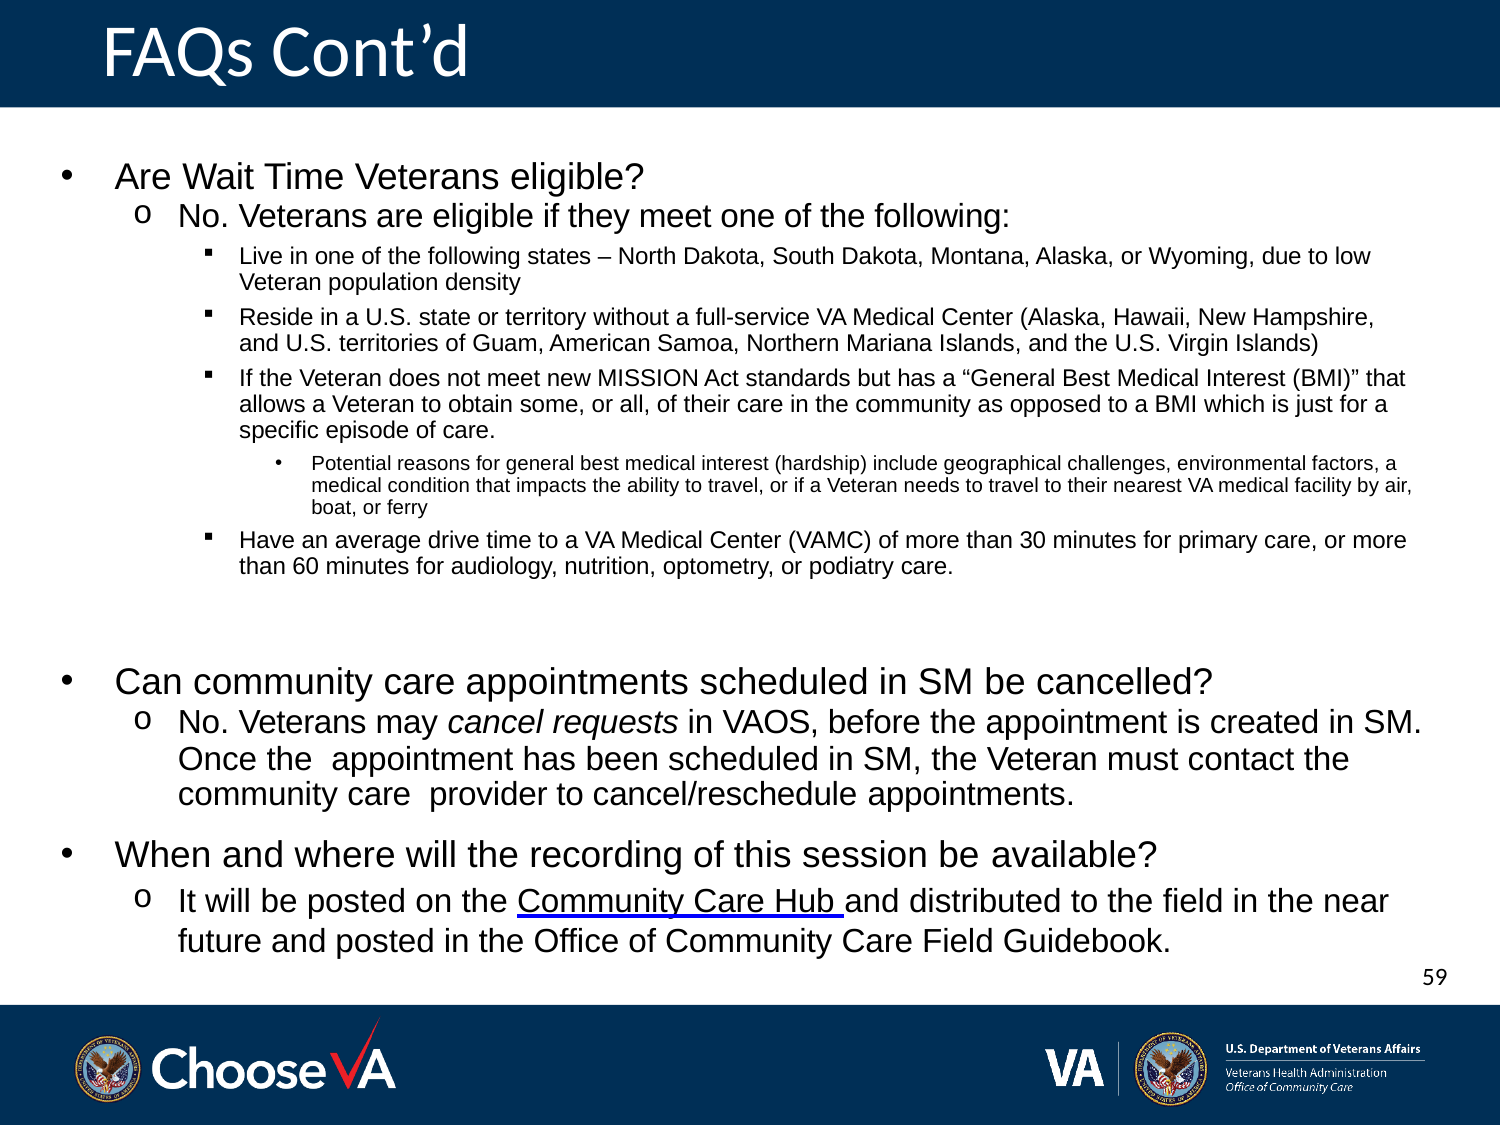

# FAQs Cont’d
Are Wait Time Veterans eligible?
No. Veterans are eligible if they meet one of the following:
Live in one of the following states – North Dakota, South Dakota, Montana, Alaska, or Wyoming, due to low Veteran population density
Reside in a U.S. state or territory without a full-service VA Medical Center (Alaska, Hawaii, New Hampshire, and U.S. territories of Guam, American Samoa, Northern Mariana Islands, and the U.S. Virgin Islands)
If the Veteran does not meet new MISSION Act standards but has a “General Best Medical Interest (BMI)” that allows a Veteran to obtain some, or all, of their care in the community as opposed to a BMI which is just for a specific episode of care.
Potential reasons for general best medical interest (hardship) include geographical challenges, environmental factors, a medical condition that impacts the ability to travel, or if a Veteran needs to travel to their nearest VA medical facility by air, boat, or ferry
Have an average drive time to a VA Medical Center (VAMC) of more than 30 minutes for primary care, or more than 60 minutes for audiology, nutrition, optometry, or podiatry care.

Can community care appointments scheduled in SM be cancelled?
No. Veterans may cancel requests in VAOS, before the appointment is created in SM. Once the  appointment has been scheduled in SM, the Veteran must contact the community care  provider to cancel/reschedule appointments.
When and where will the recording of this session be available?
It will be posted on the Community Care Hub and distributed to the field in the near future and posted in the Office of Community Care Field Guidebook.
59